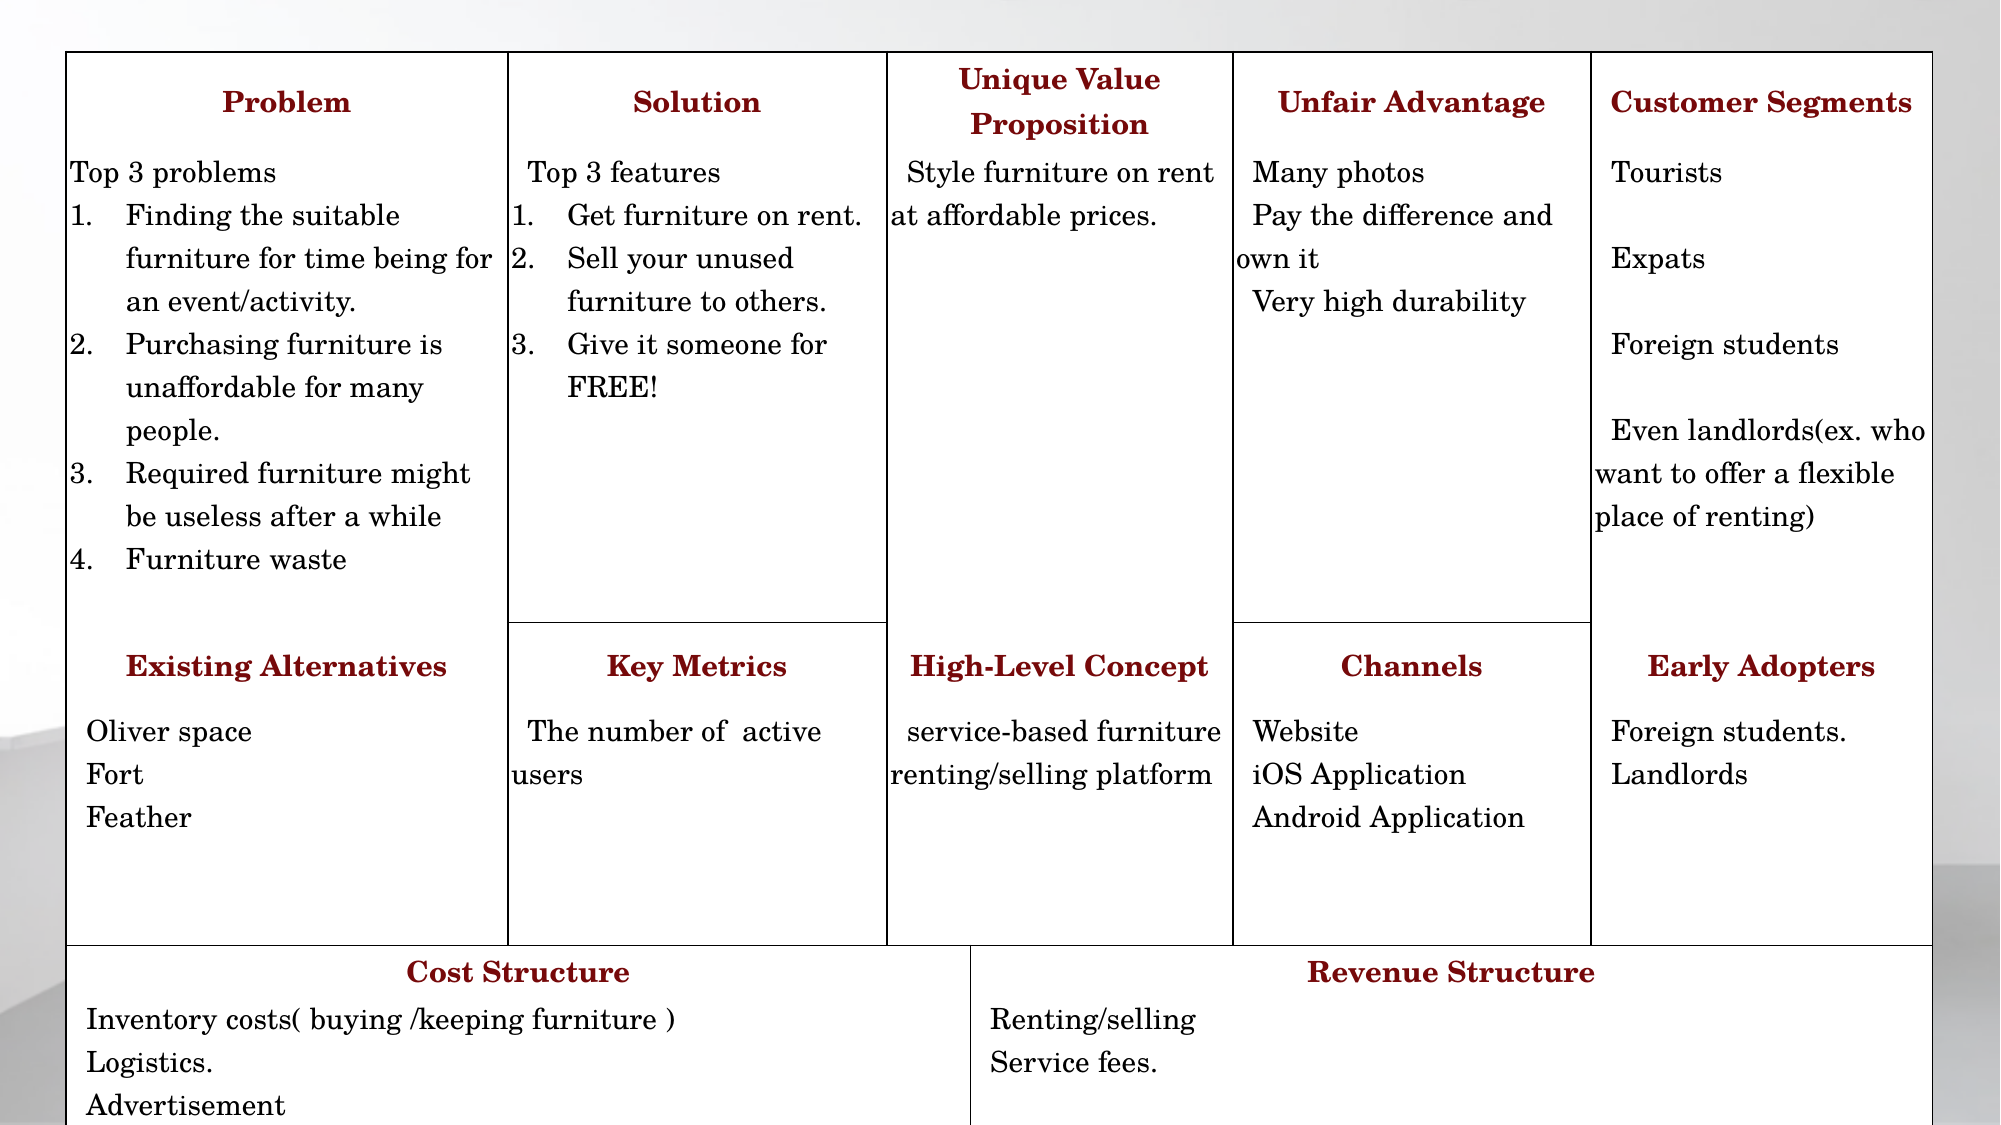

| Problem | Solution | Unique Value Proposition |  | Unfair Advantage | Customer Segments |
| --- | --- | --- | --- | --- | --- |
| Top 3 problems Finding the suitable furniture for time being for an event/activity. Purchasing furniture is unaffordable for many people. Required furniture might be useless after a while Furniture waste | Top 3 features Get furniture on rent. Sell your unused furniture to others. Give it someone for FREE! | Style furniture on rent at affordable prices. |  | Many photos Pay the difference and own it Very high durability | Tourists Expats Foreign students Even landlords(ex. who want to offer a flexible place of renting) |
| Existing Alternatives | Key Metrics | High-Level Concept |  | Channels | Early Adopters |
| Oliver space Fort Feather | The number of active users | service-based furniture renting/selling platform |  | Website iOS Application Android Application | Foreign students. Landlords |
| Cost Structure |  |  | Revenue Structure |  |  |
| Inventory costs( buying /keeping furniture ) Logistics. Advertisement Human Resource. |  |  | Renting/selling Service fees. |  |  |